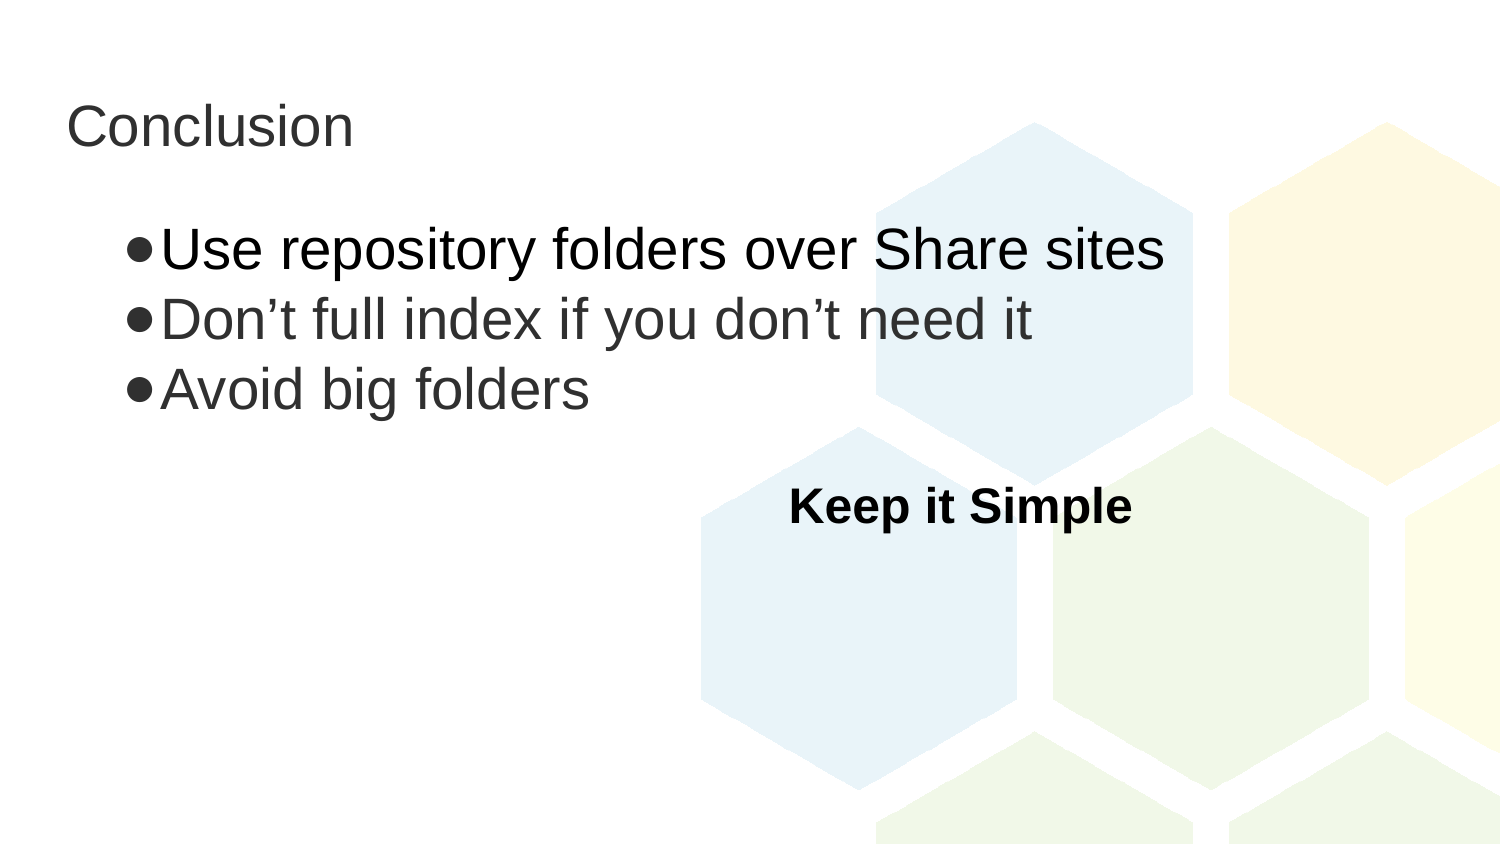

# Conclusion
Use repository folders over Share sites
Don’t full index if you don’t need it
Avoid big folders
Keep it Simple